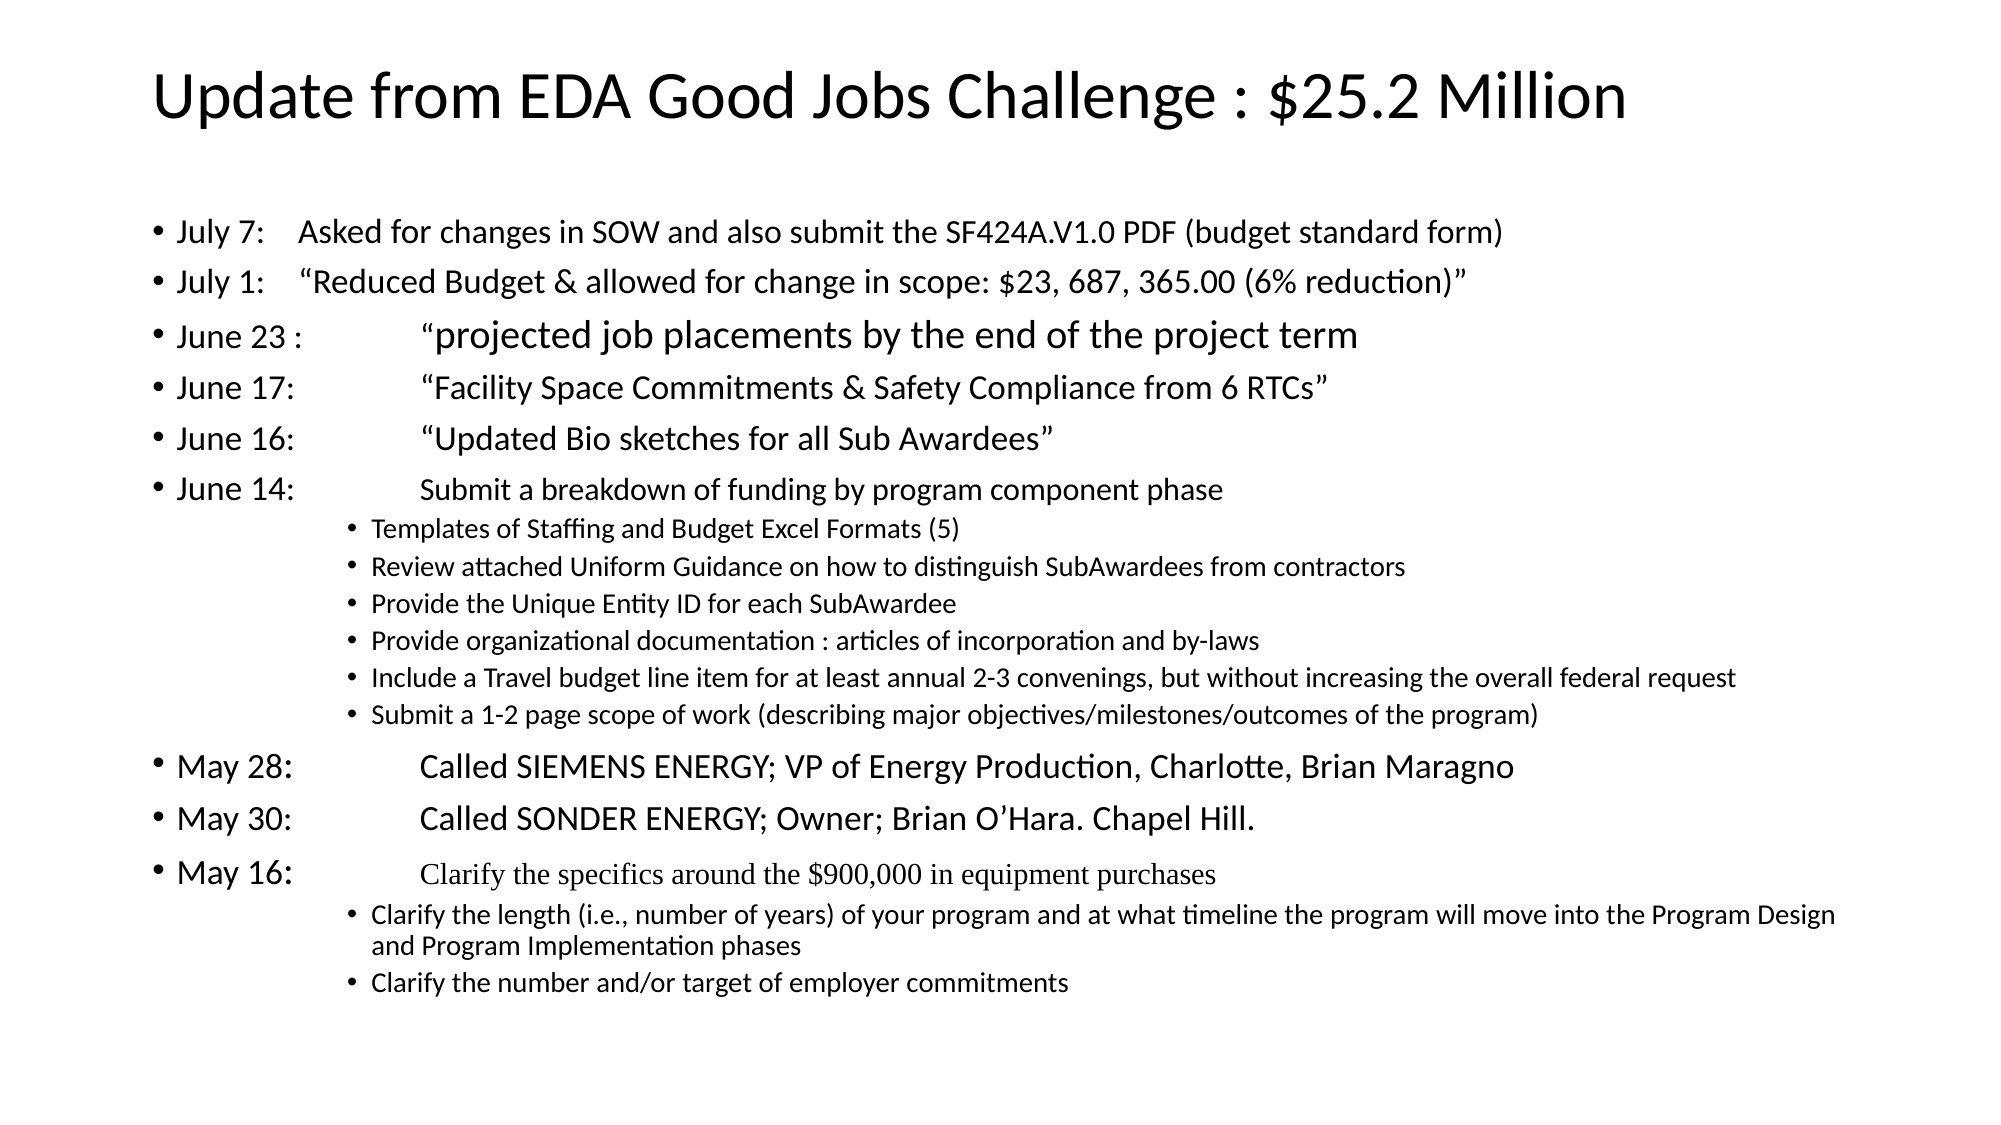

# Update from EDA Good Jobs Challenge : $25.2 Million
July 7: 	Asked for changes in SOW and also submit the SF424A.V1.0 PDF (budget standard form)
July 1: 	“Reduced Budget & allowed for change in scope: $23, 687, 365.00 (6% reduction)”
June 23 : 	“projected job placements by the end of the project term
June 17: 	“Facility Space Commitments & Safety Compliance from 6 RTCs”
June 16: 	“Updated Bio sketches for all Sub Awardees”
June 14:  	Submit a breakdown of funding by program component phase
Templates of Staffing and Budget Excel Formats (5)
Review attached Uniform Guidance on how to distinguish SubAwardees from contractors
Provide the Unique Entity ID for each SubAwardee
Provide organizational documentation : articles of incorporation and by-laws
Include a Travel budget line item for at least annual 2-3 convenings, but without increasing the overall federal request
Submit a 1-2 page scope of work (describing major objectives/milestones/outcomes of the program)
May 28: 	Called SIEMENS ENERGY; VP of Energy Production, Charlotte, Brian Maragno
May 30: 	Called SONDER ENERGY; Owner; Brian O’Hara. Chapel Hill.
May 16: 	Clarify the specifics around the $900,000 in equipment purchases
Clarify the length (i.e., number of years) of your program and at what timeline the program will move into the Program Design and Program Implementation phases
Clarify the number and/or target of employer commitments